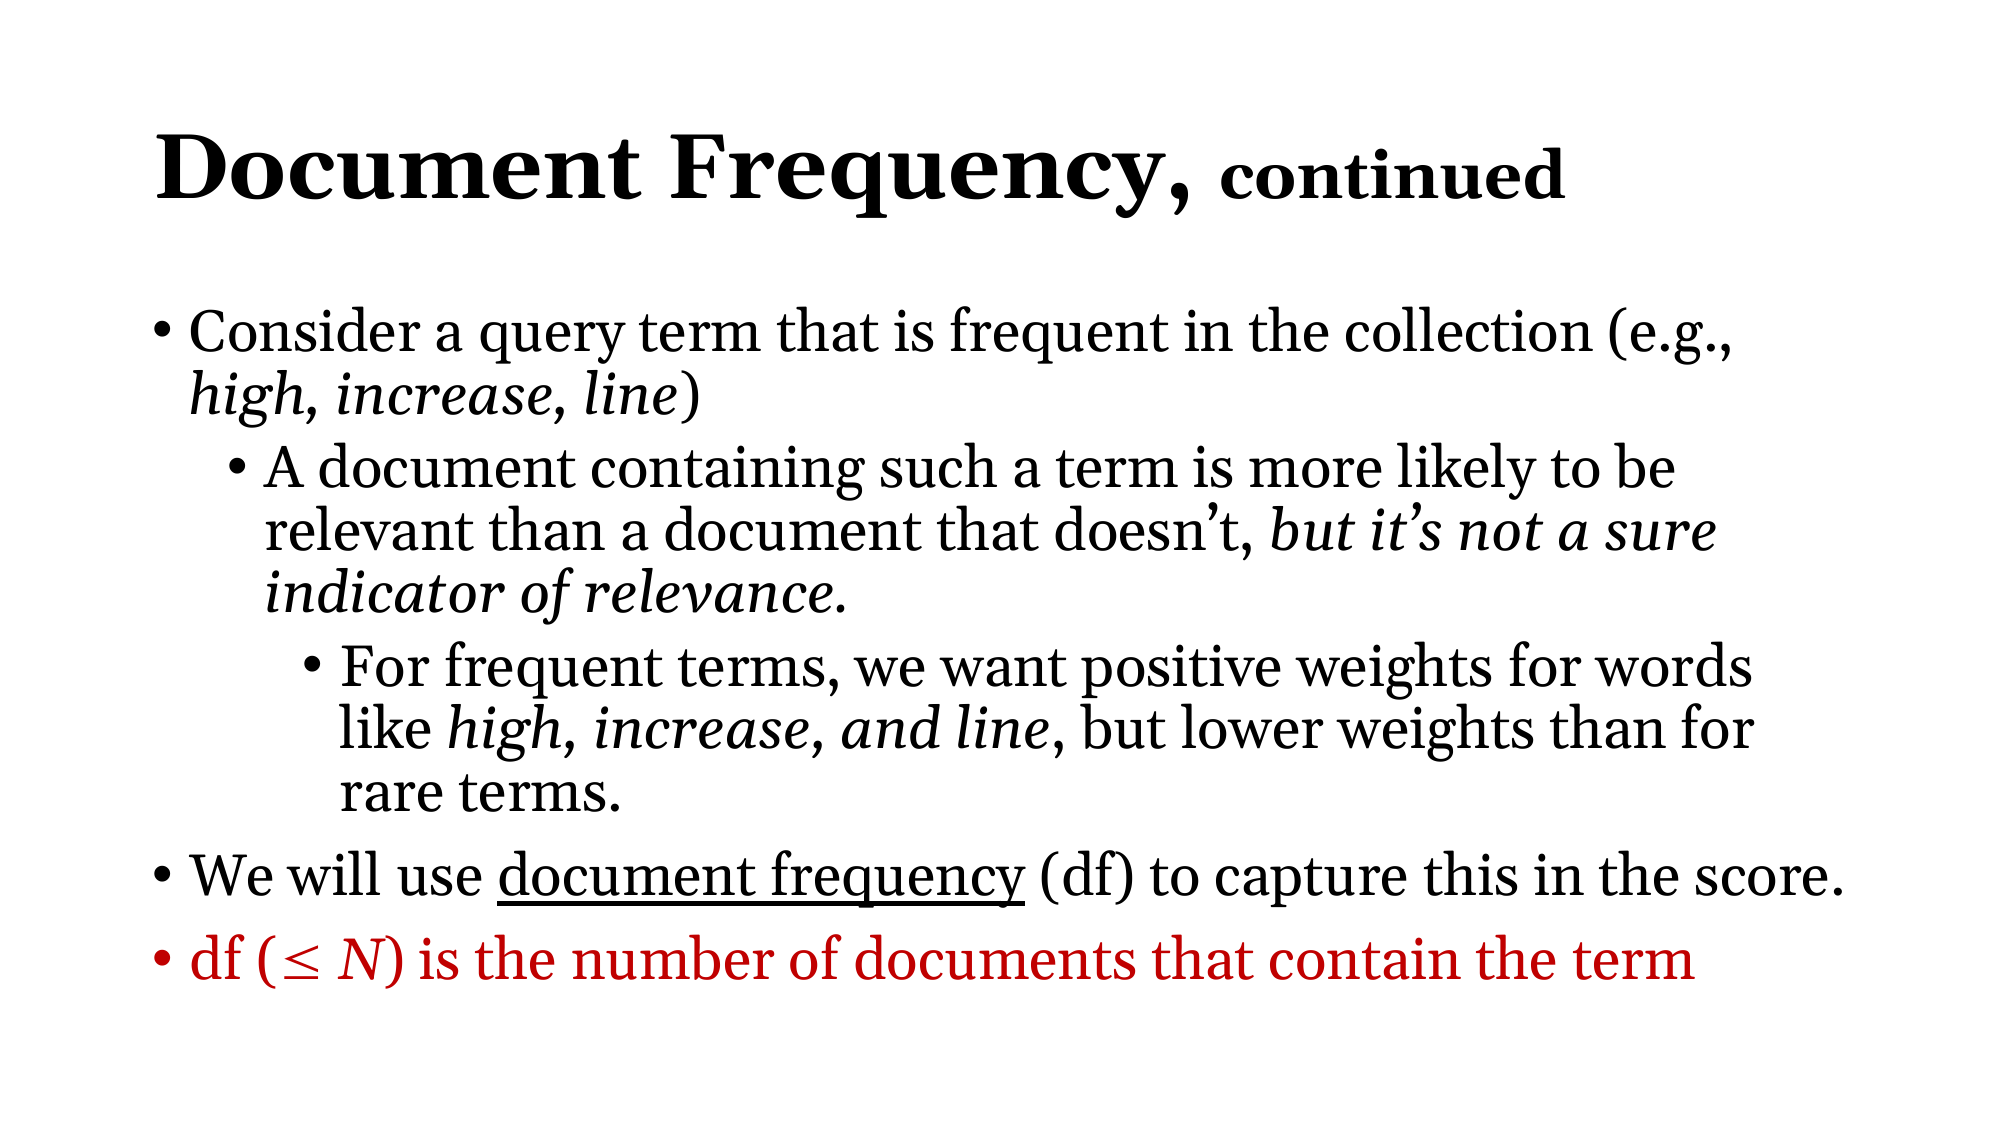

# Document Frequency, continued
Consider a query term that is frequent in the collection (e.g., high, increase, line)
A document containing such a term is more likely to be relevant than a document that doesn’t, but it’s not a sure indicator of relevance.
For frequent terms, we want positive weights for words like high, increase, and line, but lower weights than for rare terms.
We will use document frequency (df) to capture this in the score.
df (≤ N) is the number of documents that contain the term